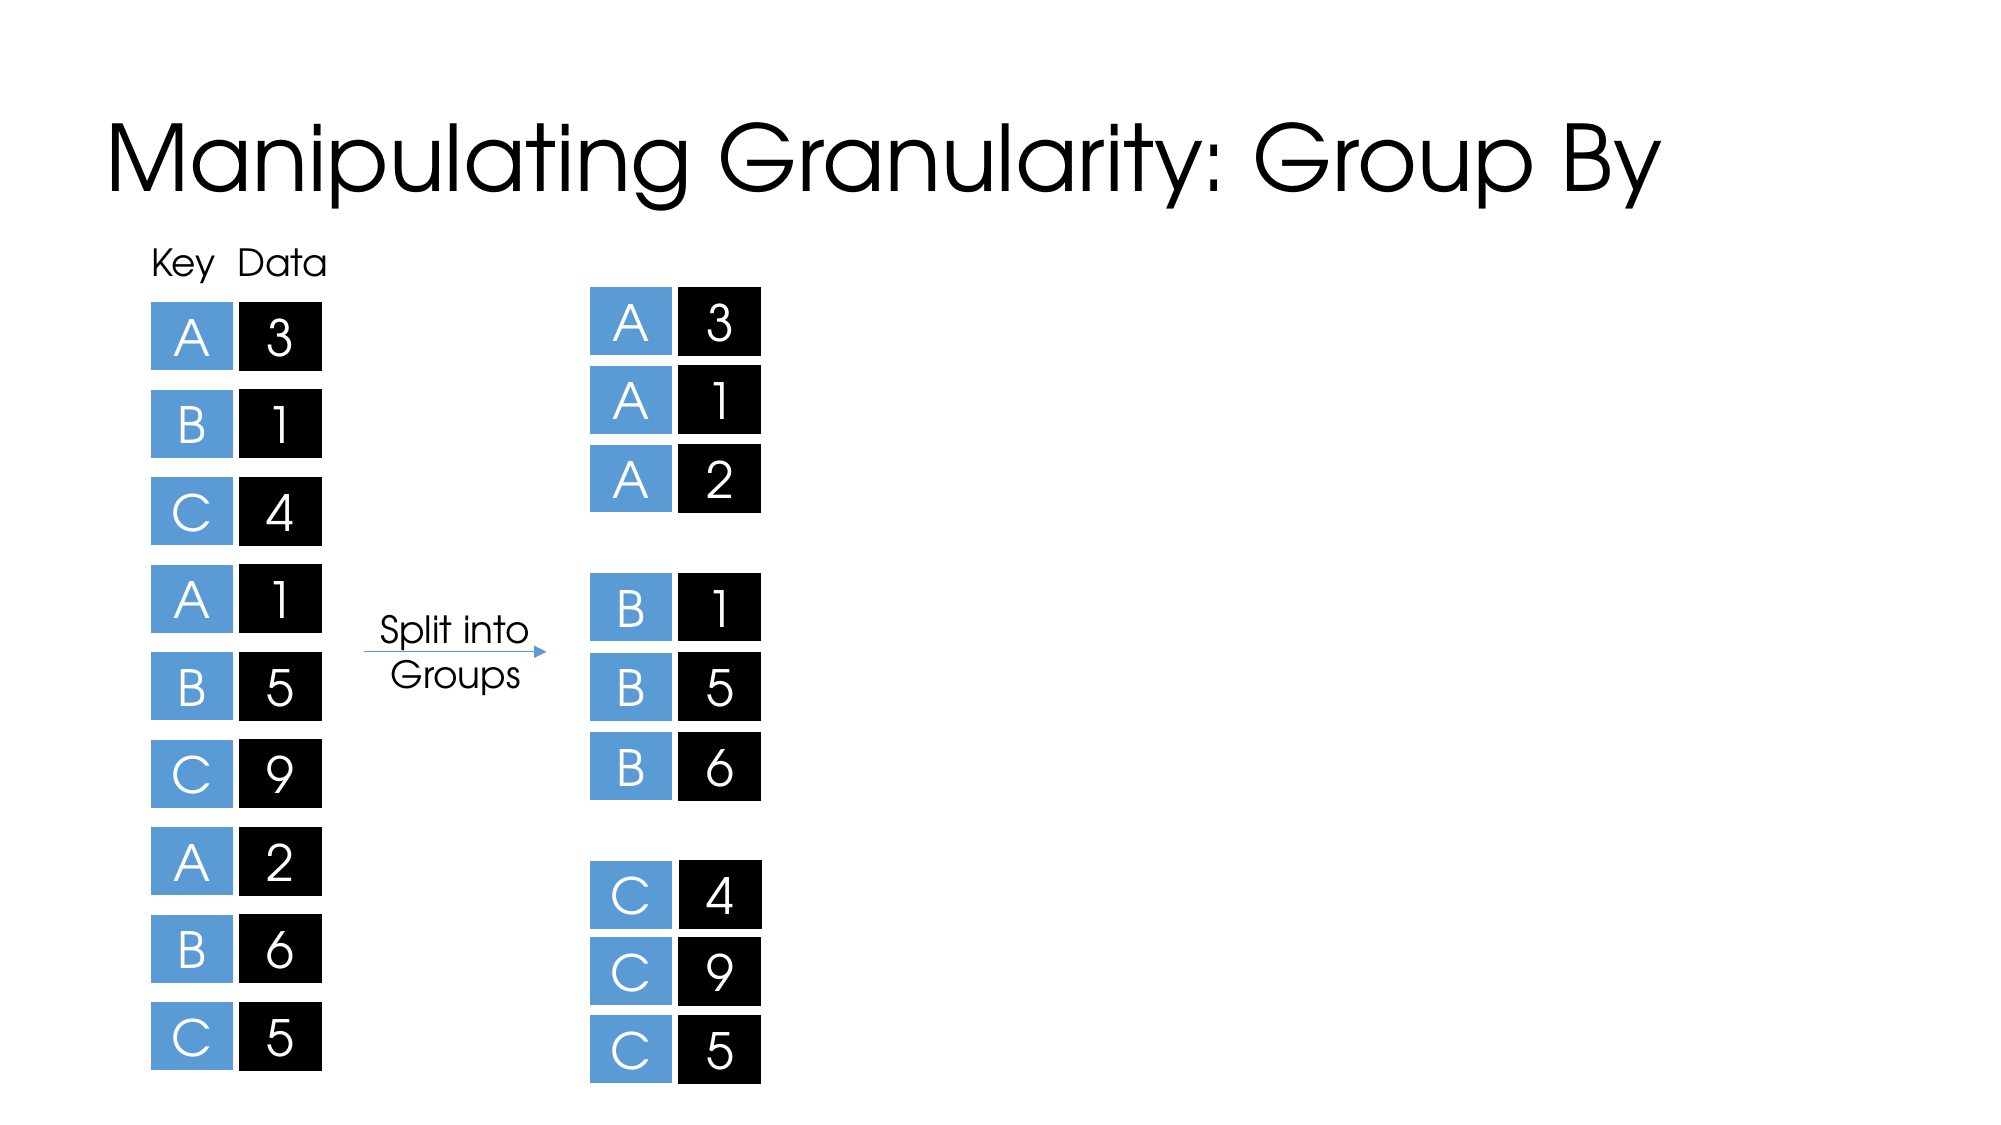

# Manipulating Granularity: Group By
Key
Data
A
3
A
3
A
1
B
1
A
2
C
4
A
1
B
1
Split into
Groups
B
5
B
5
B
6
C
9
A
2
C
4
B
6
C
9
C
5
C
5